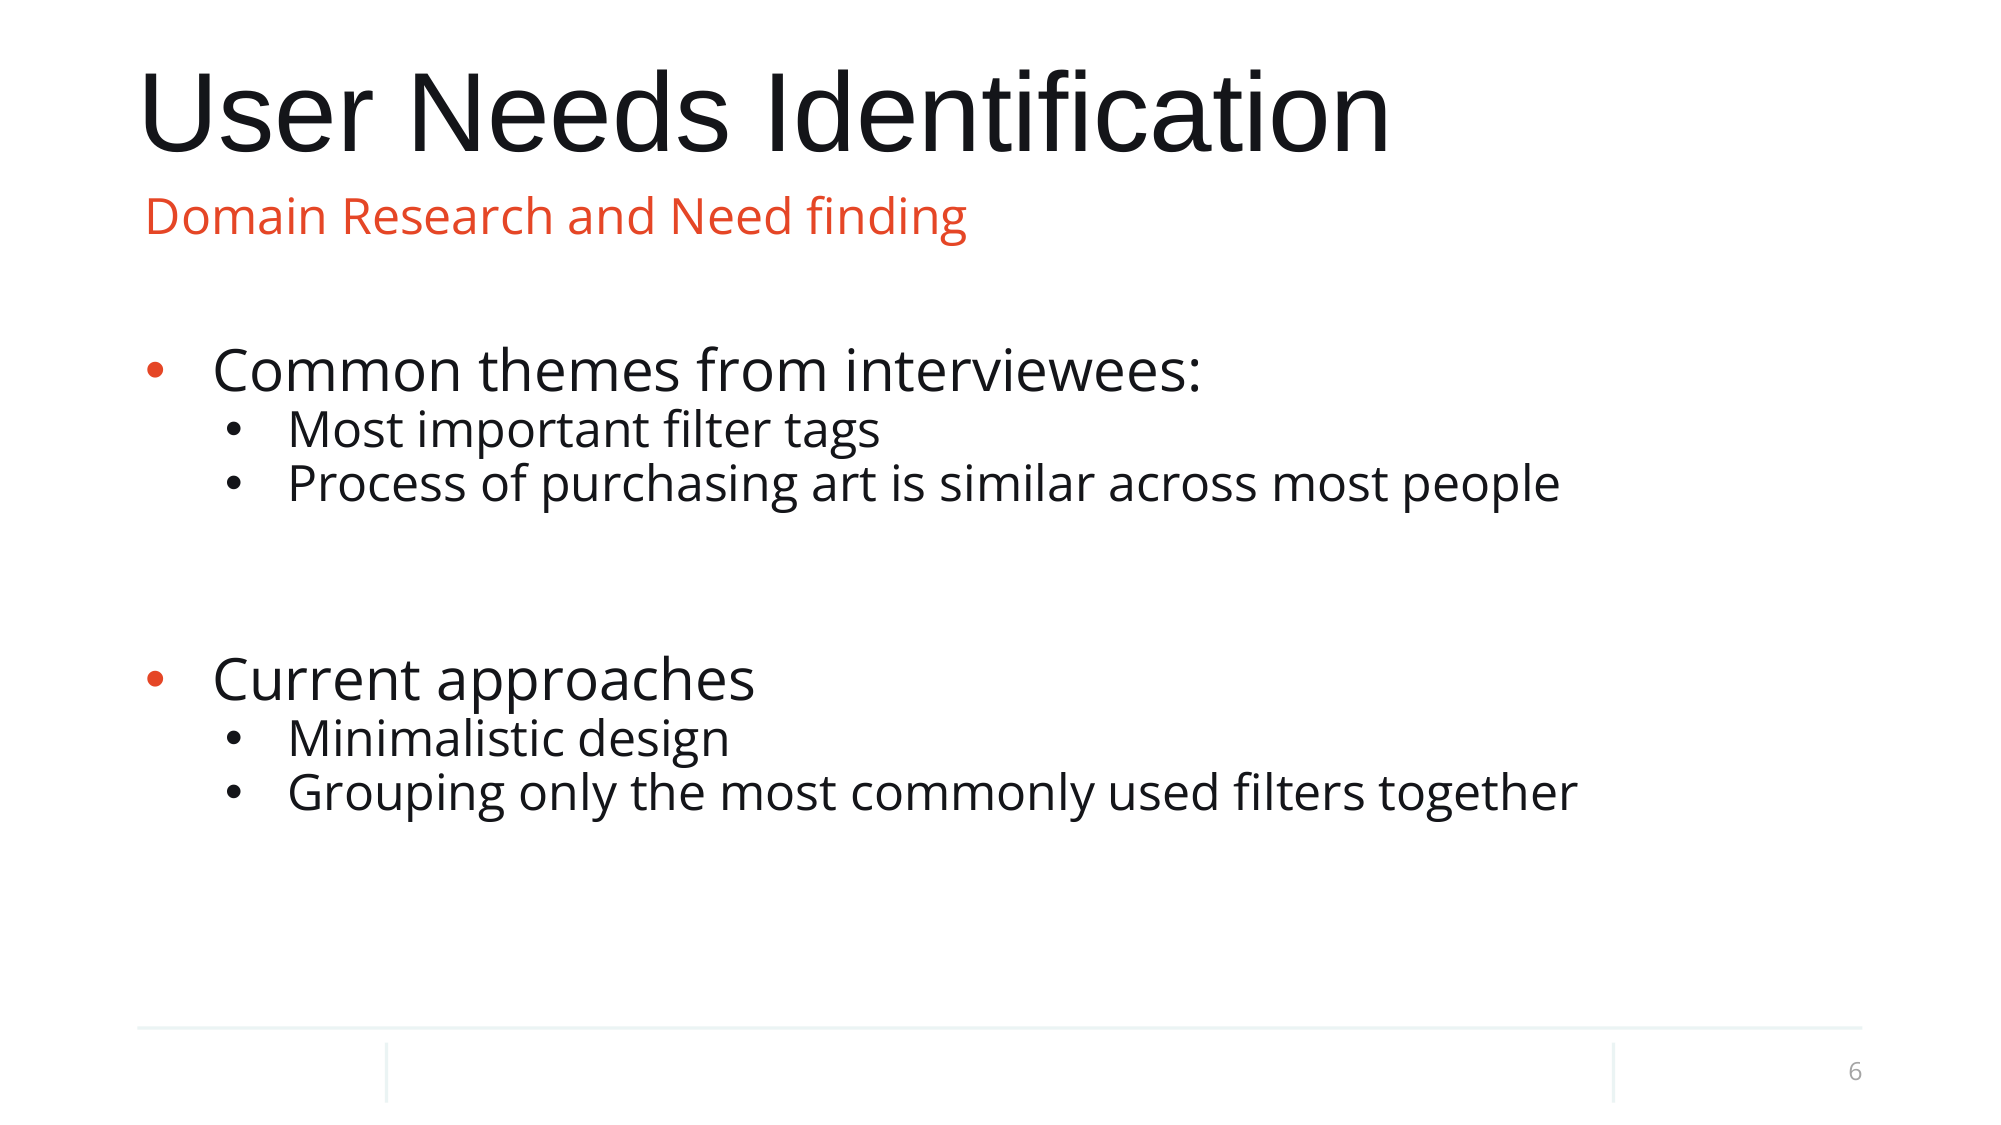

# User Needs Identification
Domain Research and Need finding
Common themes from interviewees:
Most important filter tags
Process of purchasing art is similar across most people

Current approaches
Minimalistic design
Grouping only the most commonly used filters together
6